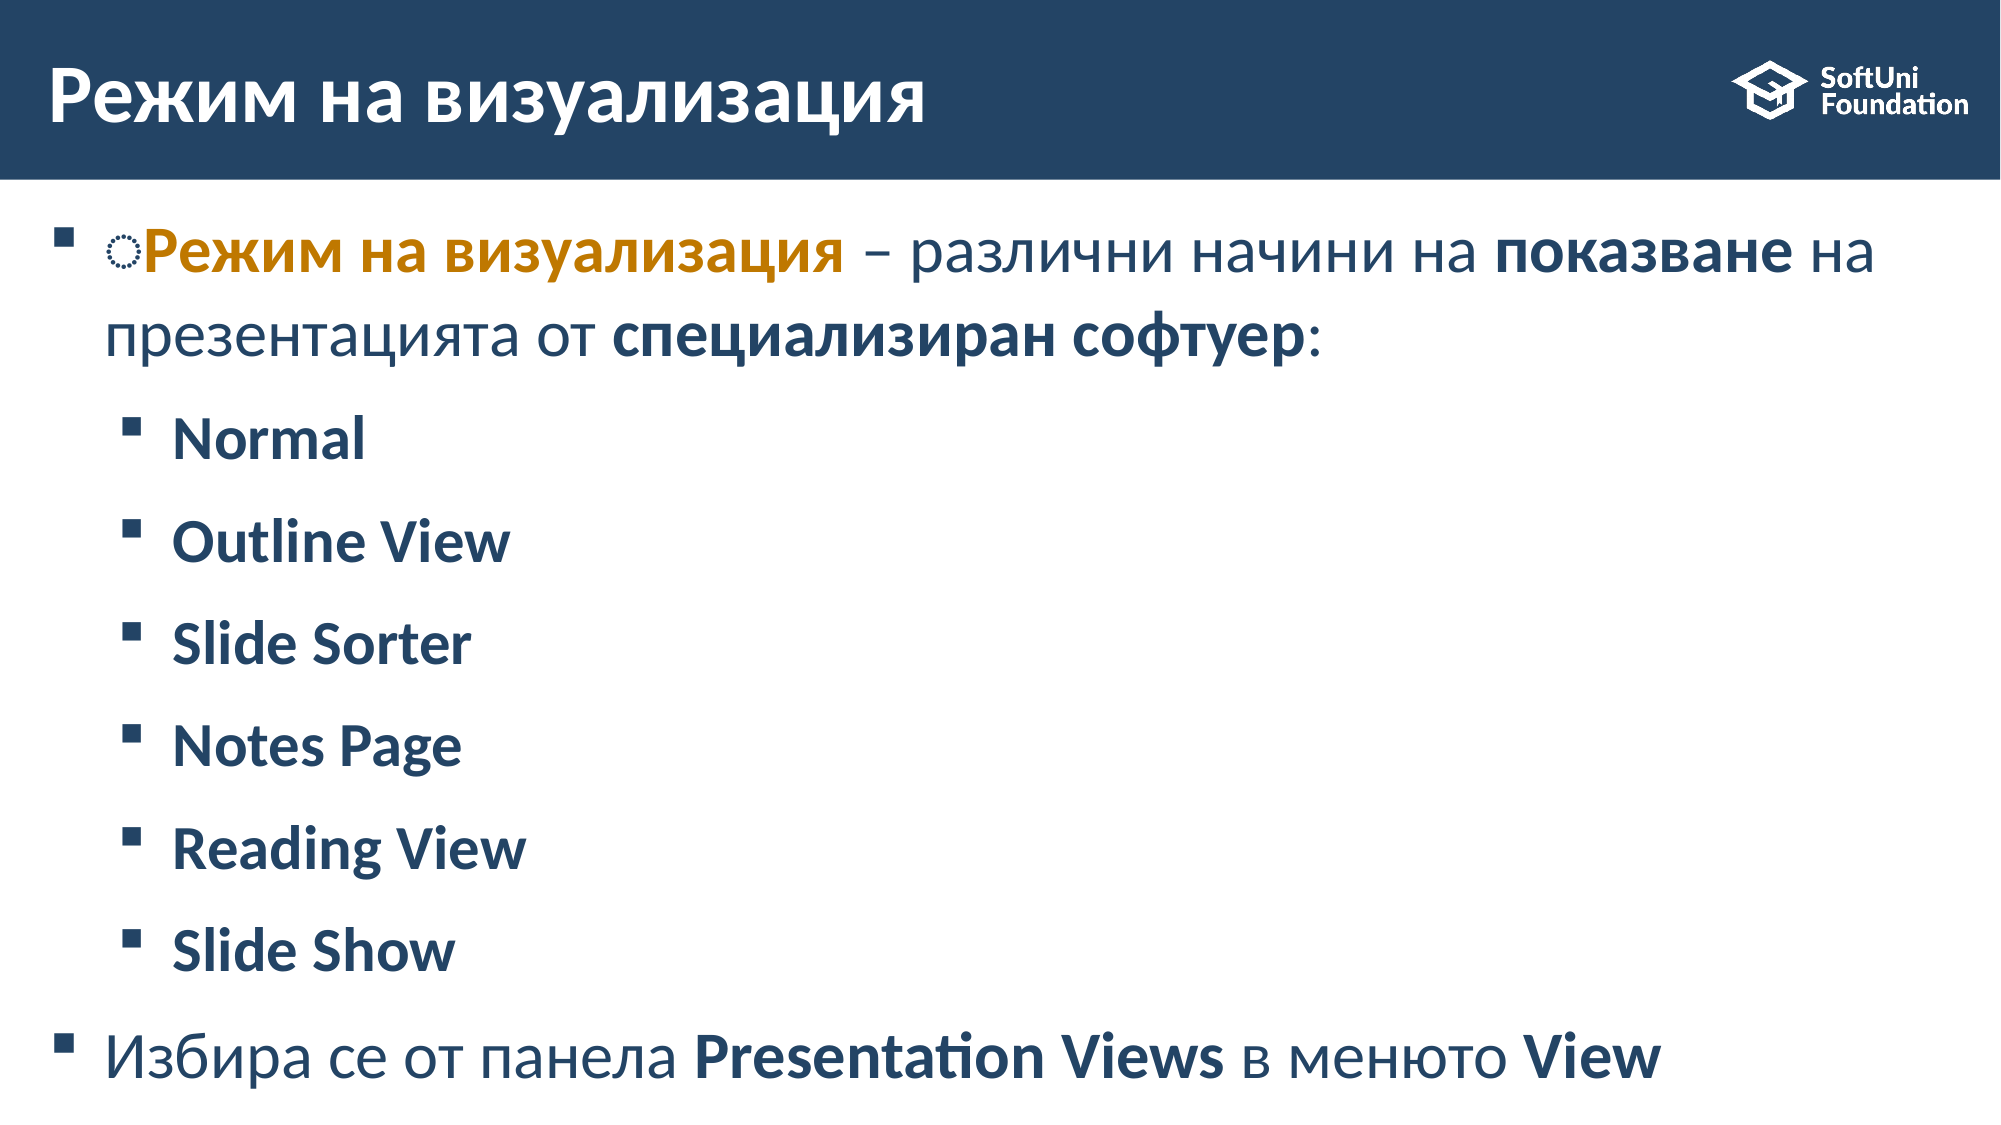

# Режим на визуализация
͏Режим на визуализация – различни начини на показване на презентацията от специализиран софтуер:
Normal
Outline View
Slide Sorter
Notes Page
Reading View
Slide Show
Избира се от панела Presentation Views в менюто View